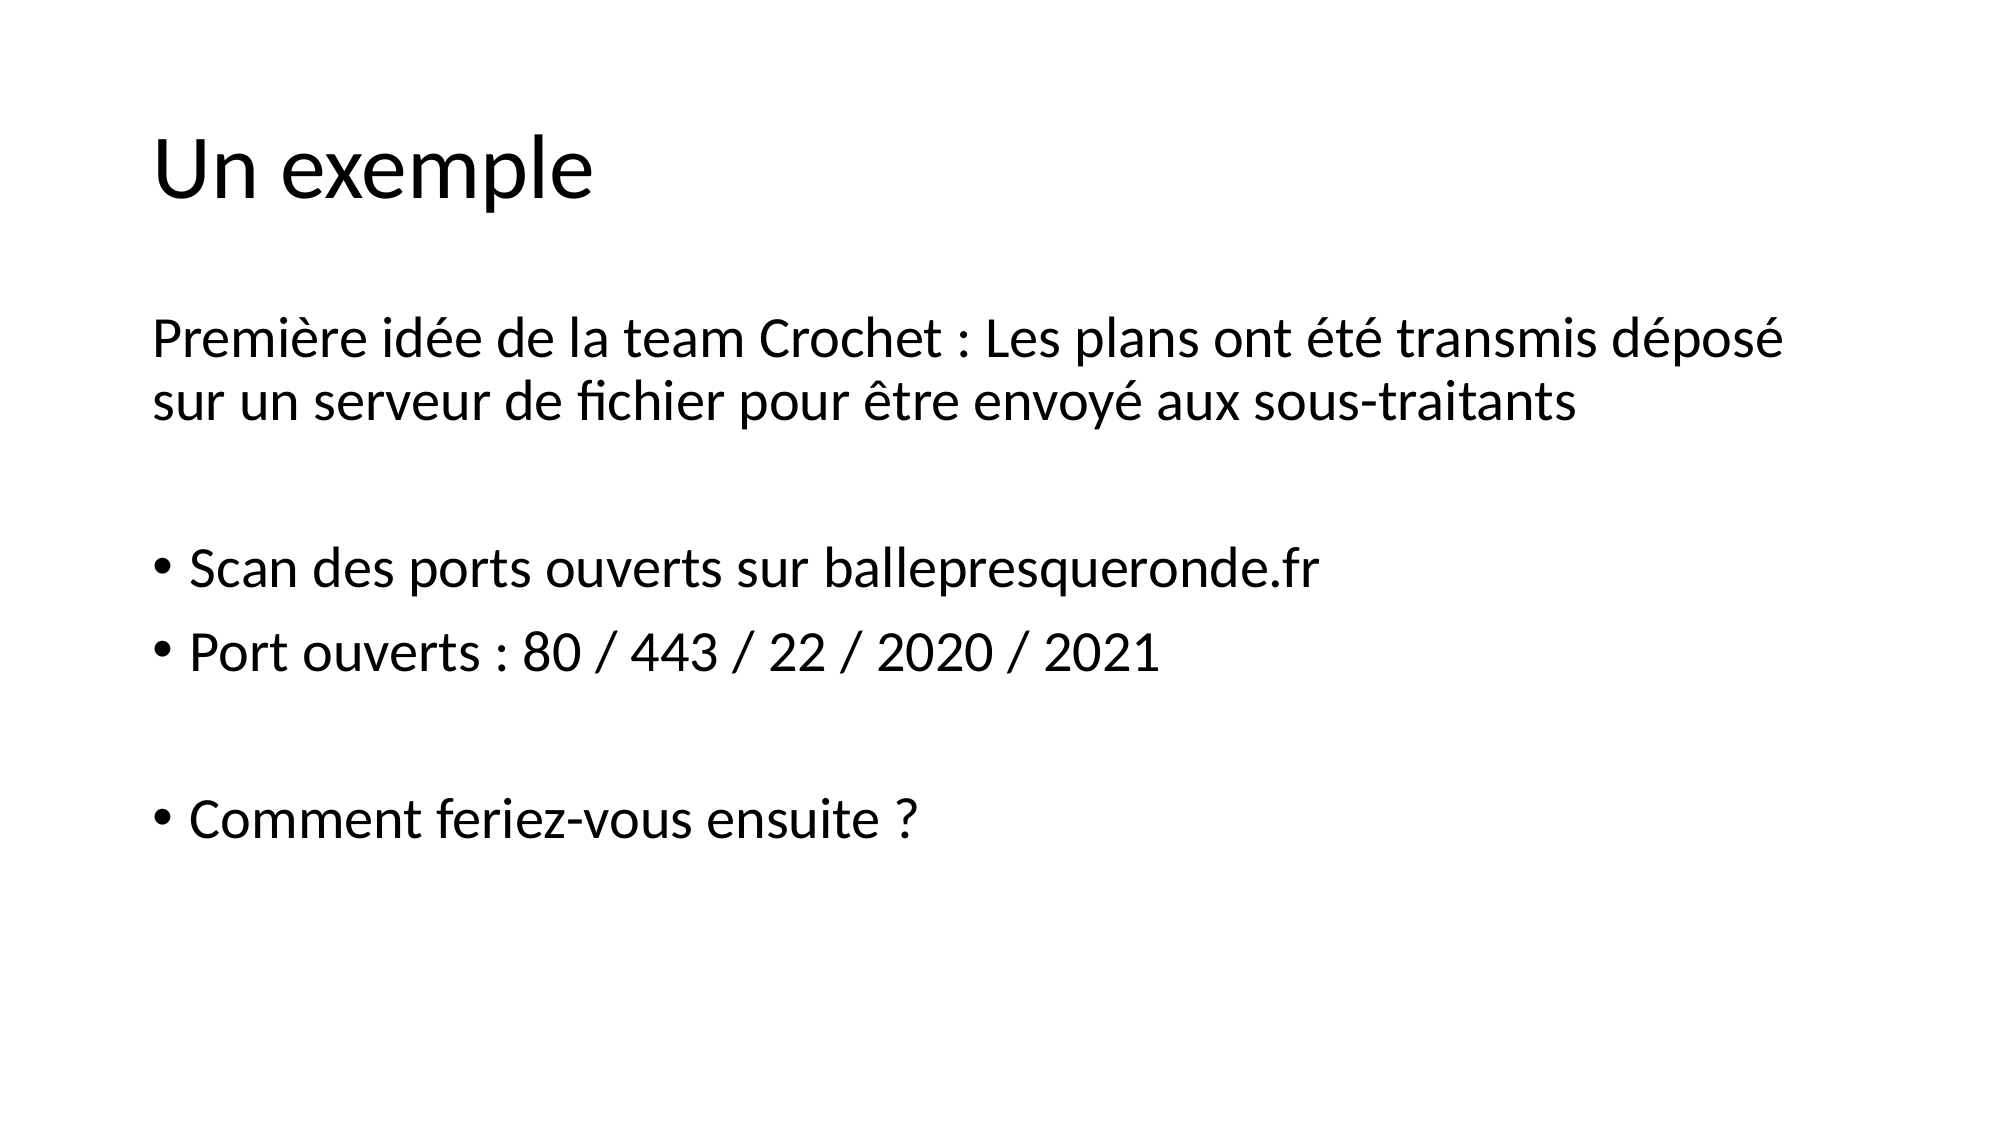

# Un exemple
Première idée de la team Crochet : Les plans ont été transmis déposé sur un serveur de fichier pour être envoyé aux sous-traitants

Scan des ports ouverts sur ballepresqueronde.fr
Port ouverts : 80 / 443 / 22 / 2020 / 2021

Comment feriez-vous ensuite ?